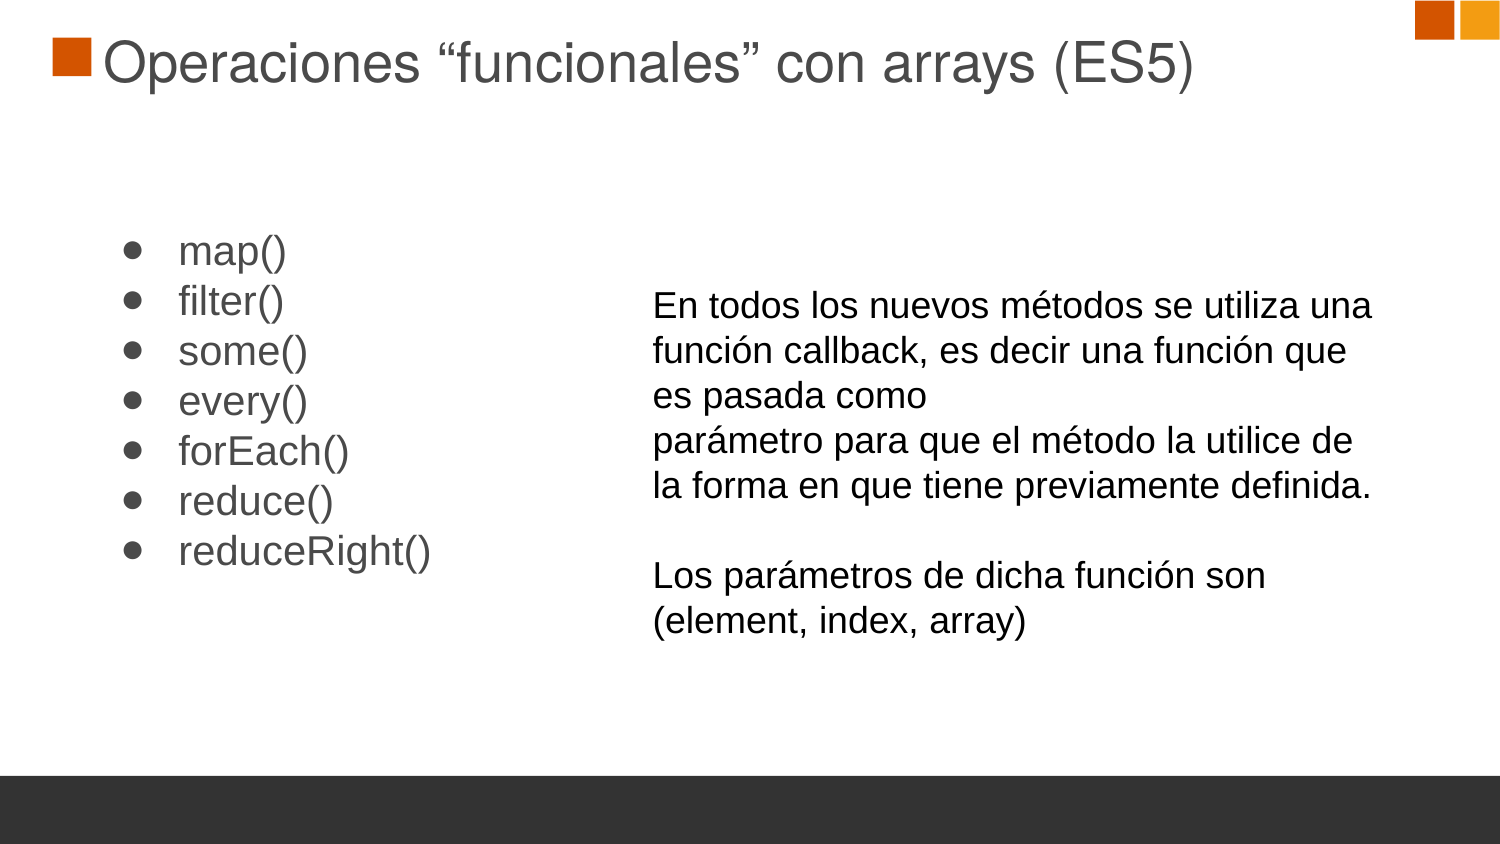

# Operaciones “funcionales” con arrays (ES5)
map()
filter()
some()
every()
forEach()
reduce()
reduceRight()
En todos los nuevos métodos se utiliza una función callback, es decir una función que es pasada como
parámetro para que el método la utilice de la forma en que tiene previamente definida.
Los parámetros de dicha función son (element, index, array)